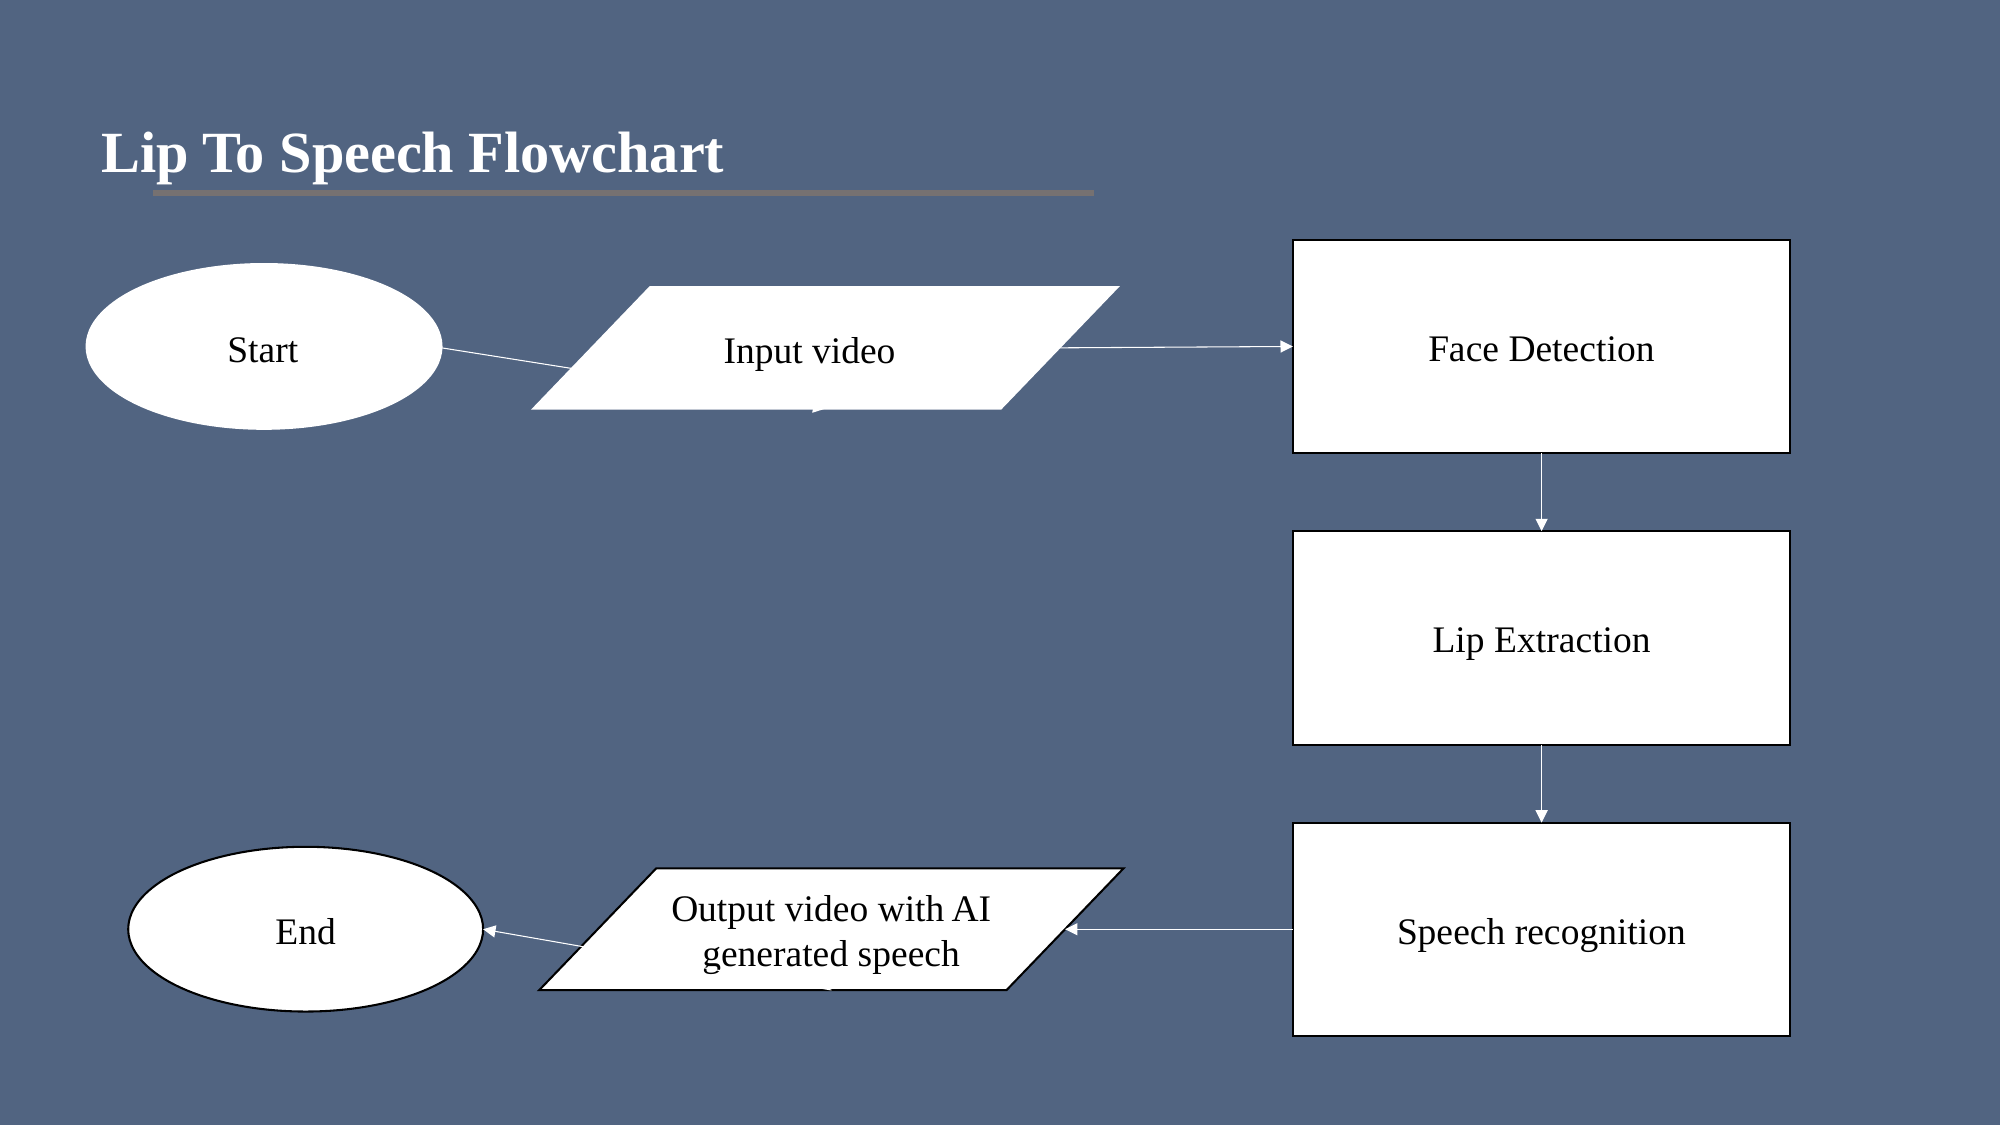

Lip To Speech Flowchart
Face Detection

Input video

       Start
Lip Extraction
Speech recognition
End
Output video with AI generated speech